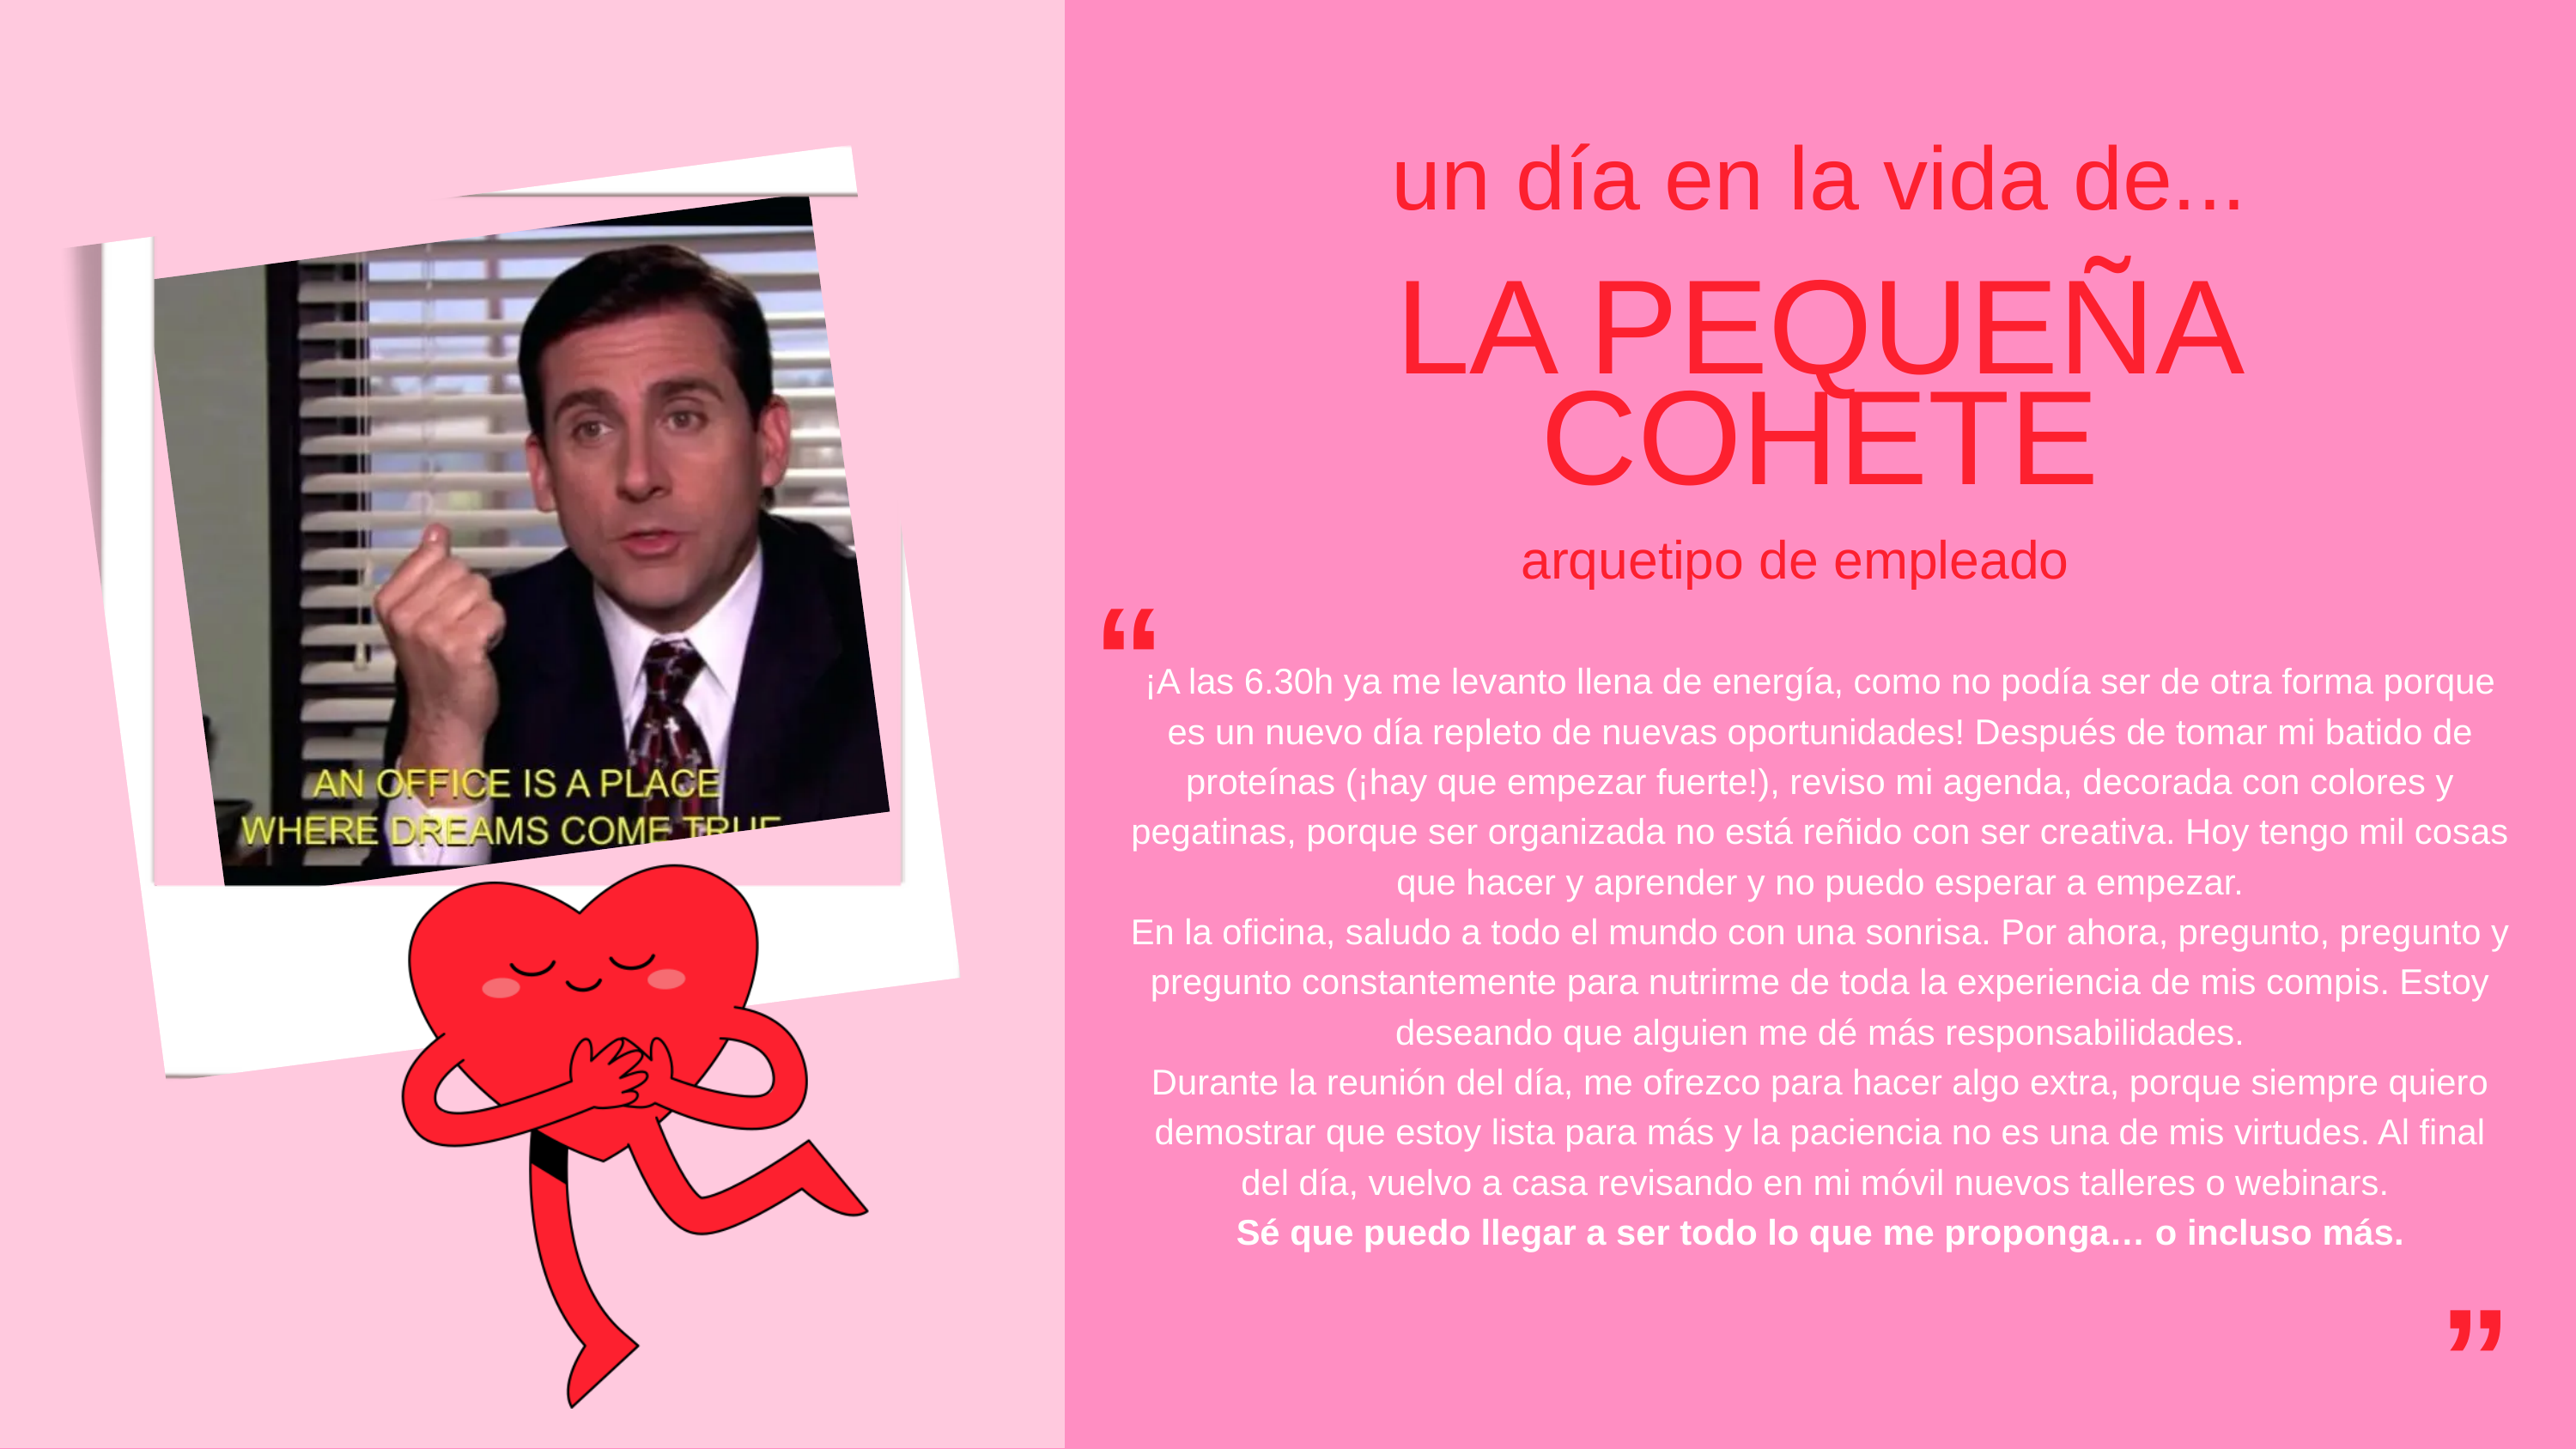

un día en la vida de...

LA PEQUEÑA
COHETE
arquetipo de empleado
“
¡A las 6.30h ya me levanto llena de energía, como no podía ser de otra forma porque es un nuevo día repleto de nuevas oportunidades! Después de tomar mi batido de proteínas (¡hay que empezar fuerte!), reviso mi agenda, decorada con colores y pegatinas, porque ser organizada no está reñido con ser creativa. Hoy tengo mil cosas que hacer y aprender y no puedo esperar a empezar.
En la oficina, saludo a todo el mundo con una sonrisa. Por ahora, pregunto, pregunto y pregunto constantemente para nutrirme de toda la experiencia de mis compis. Estoy deseando que alguien me dé más responsabilidades.
Durante la reunión del día, me ofrezco para hacer algo extra, porque siempre quiero demostrar que estoy lista para más y la paciencia no es una de mis virtudes. Al final del día, vuelvo a casa revisando en mi móvil nuevos talleres o webinars.
Sé que puedo llegar a ser todo lo que me proponga… o incluso más.

”